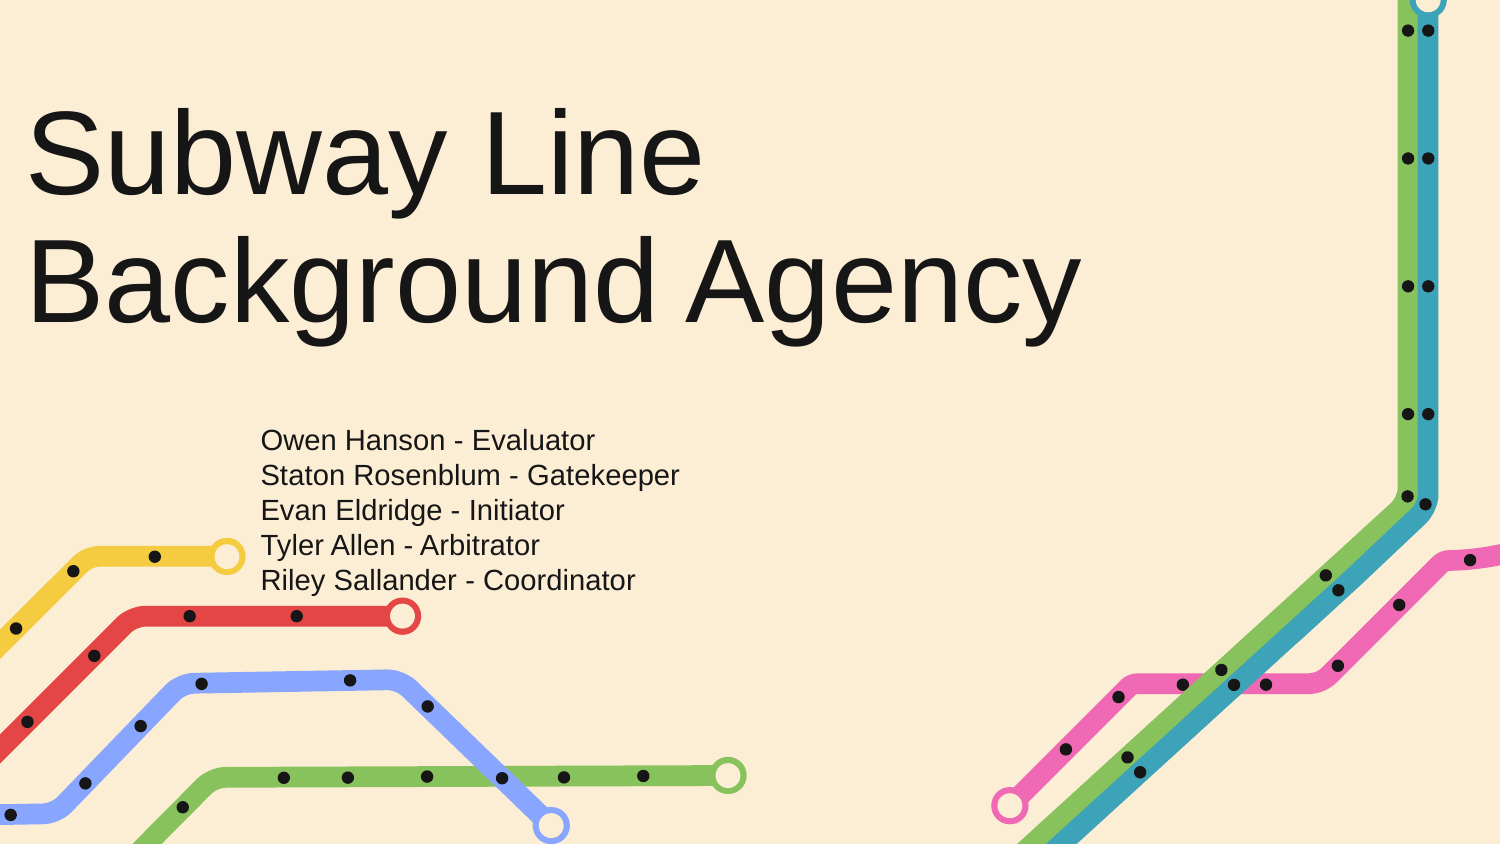

# Subway Line Background Agency

Owen Hanson - Evaluator
Staton Rosenblum - Gatekeeper
Evan Eldridge - Initiator
Tyler Allen - Arbitrator
Riley Sallander - Coordinator